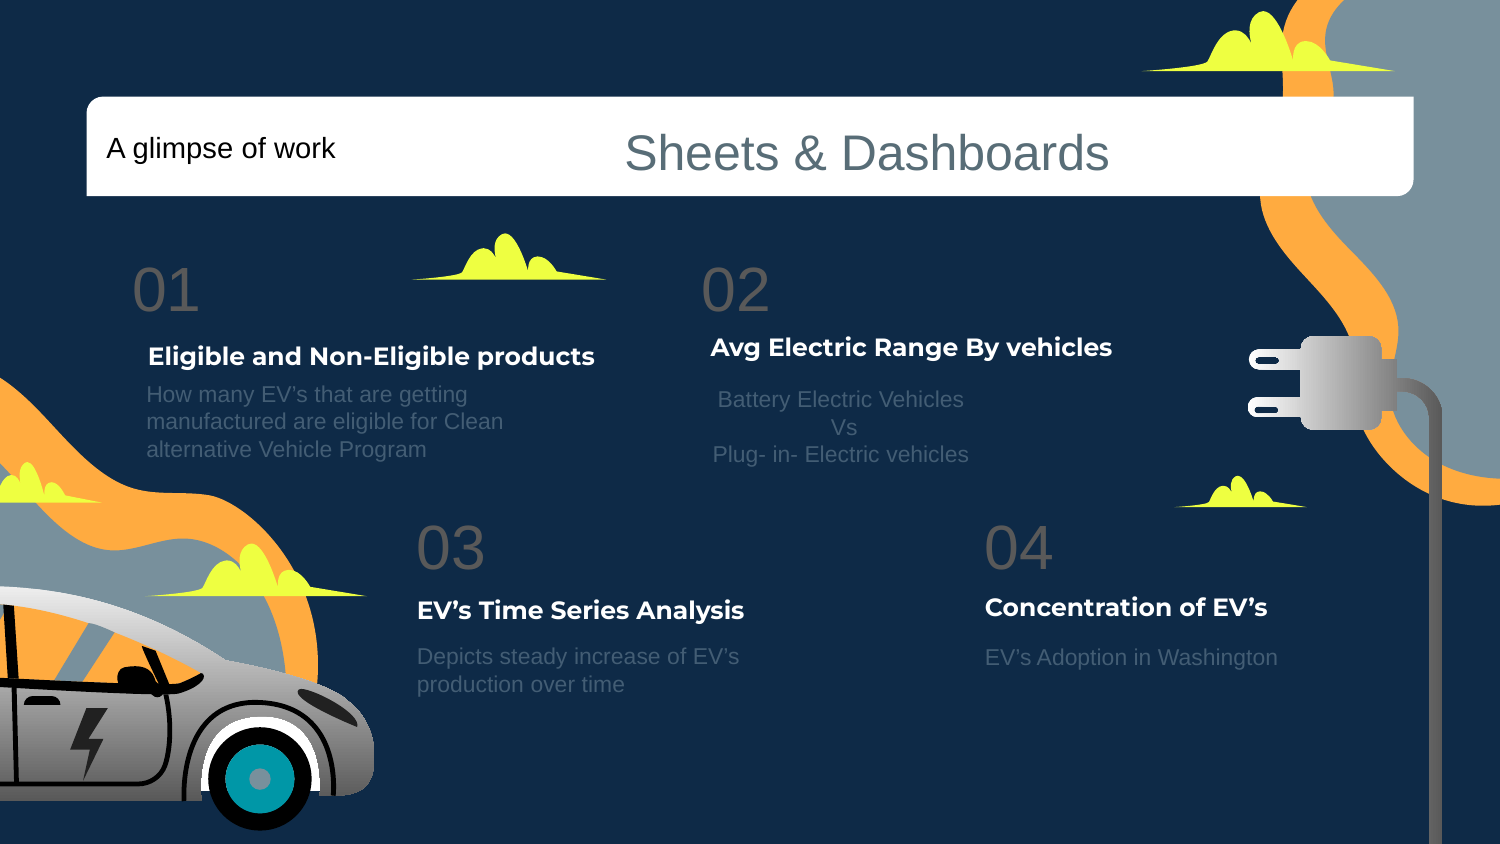

A glimpse of work
# Sheets & DashboardsTENTS

01
02
Avg Electric Range By vehicles
Eligible and Non-Eligible products

How many EV’s that are getting manufactured are eligible for Clean alternative Vehicle Program
Battery Electric Vehicles
Vs
Plug- in- Electric vehicles

03
04
EV’s Time Series Analysis
Concentration of EV’s
Depicts steady increase of EV’s production over time
EV’s Adoption in Washington